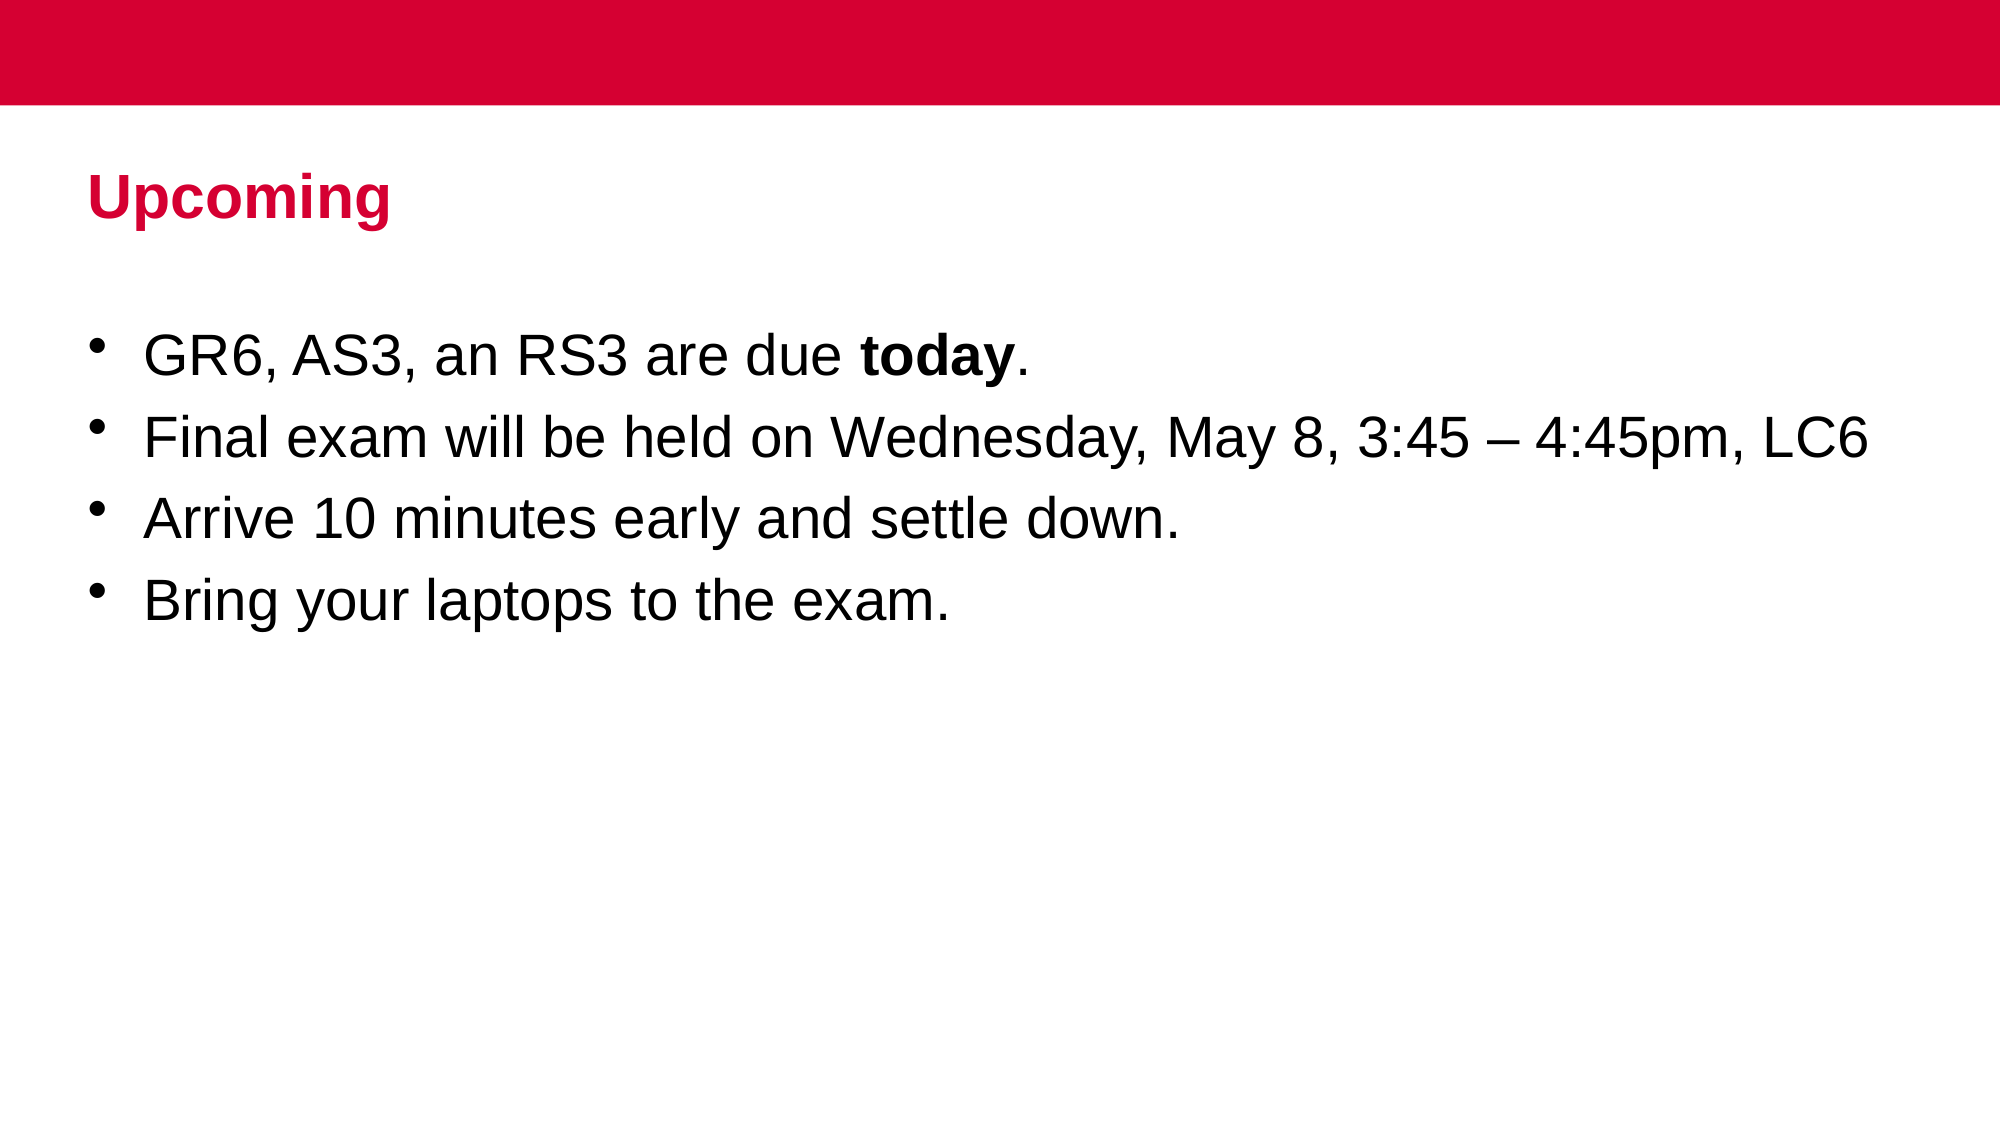

# Upcoming
GR6, AS3, an RS3 are due today.
Final exam will be held on Wednesday, May 8, 3:45 – 4:45pm, LC6
Arrive 10 minutes early and settle down.
Bring your laptops to the exam.